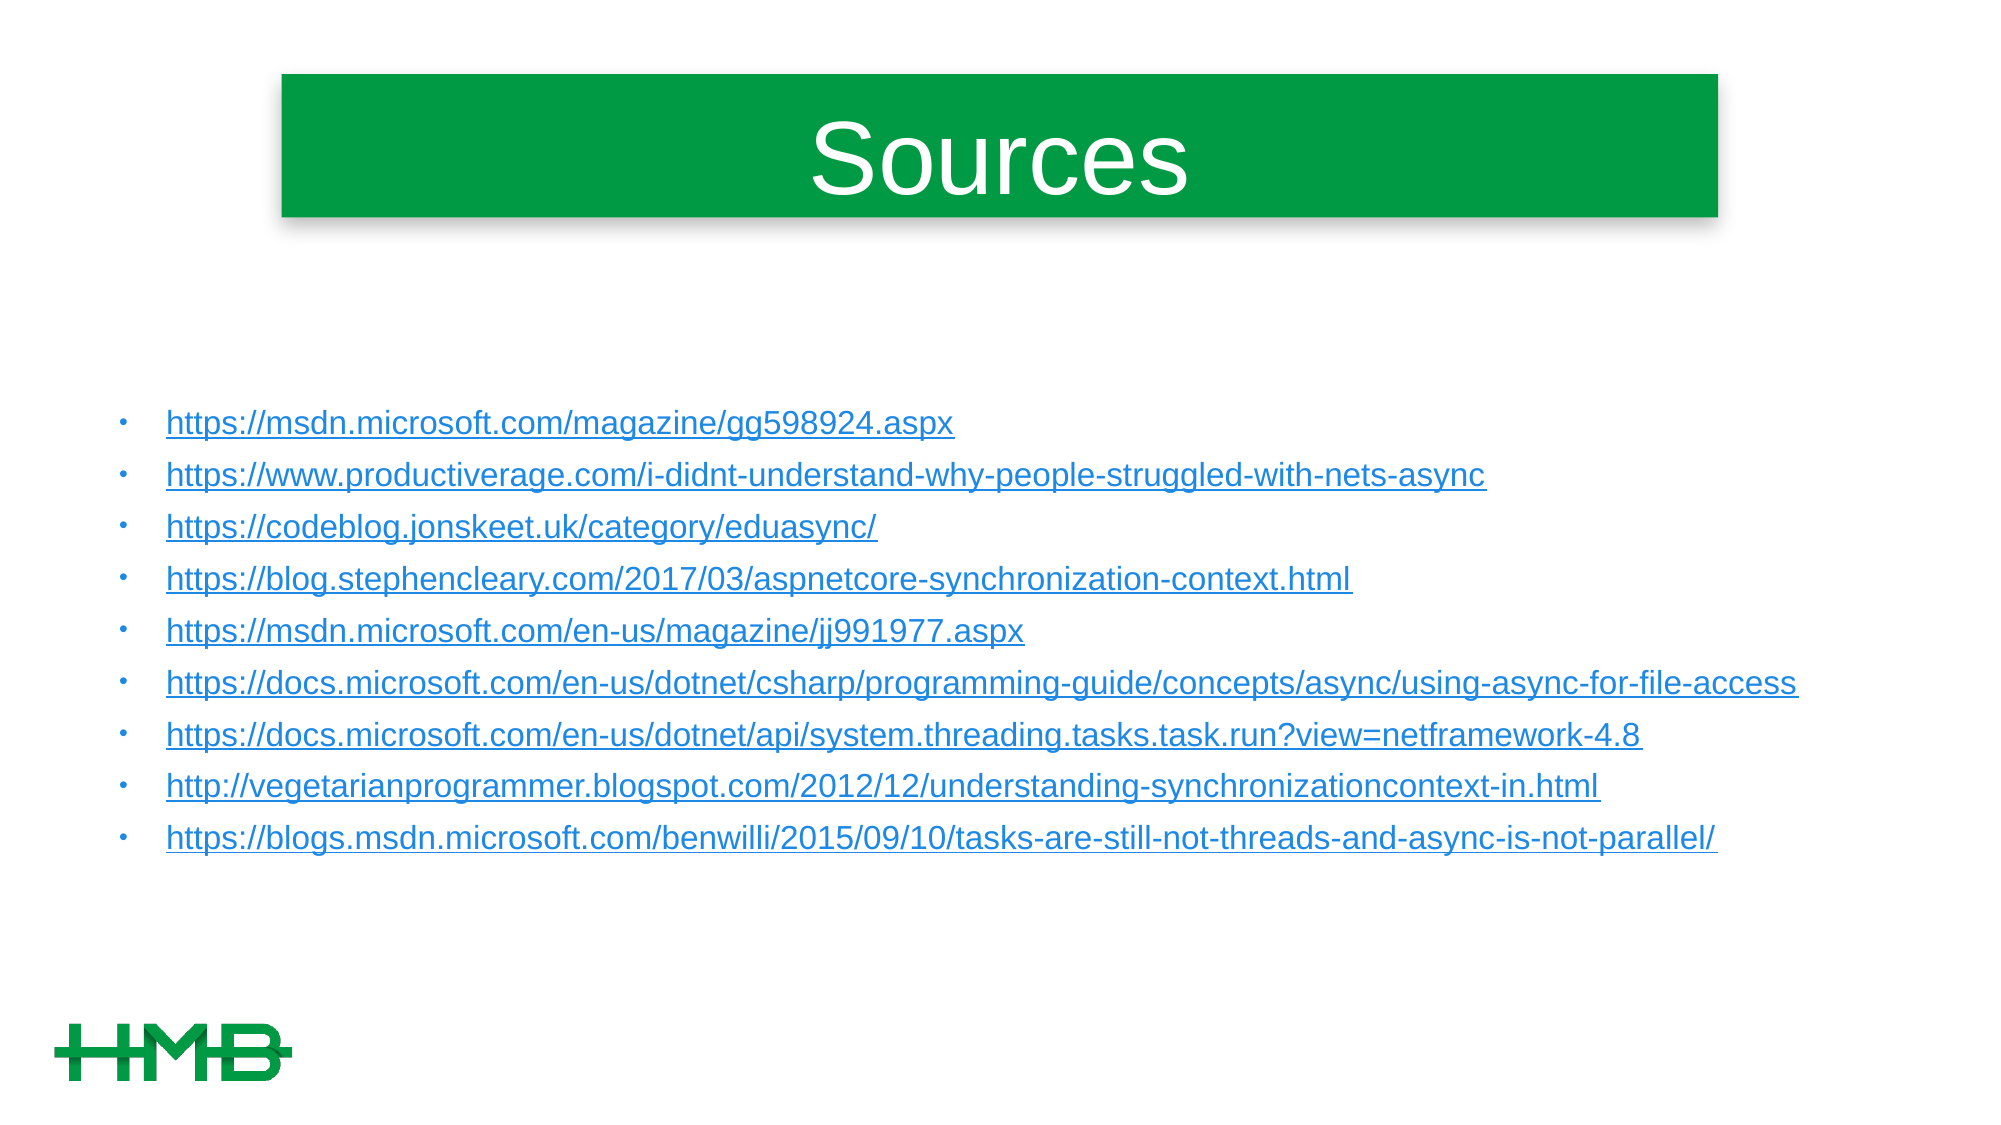

# Sources
https://msdn.microsoft.com/magazine/gg598924.aspx
https://www.productiverage.com/i-didnt-understand-why-people-struggled-with-nets-async
https://codeblog.jonskeet.uk/category/eduasync/
https://blog.stephencleary.com/2017/03/aspnetcore-synchronization-context.html
https://msdn.microsoft.com/en-us/magazine/jj991977.aspx
https://docs.microsoft.com/en-us/dotnet/csharp/programming-guide/concepts/async/using-async-for-file-access
https://docs.microsoft.com/en-us/dotnet/api/system.threading.tasks.task.run?view=netframework-4.8
http://vegetarianprogrammer.blogspot.com/2012/12/understanding-synchronizationcontext-in.html
https://blogs.msdn.microsoft.com/benwilli/2015/09/10/tasks-are-still-not-threads-and-async-is-not-parallel/